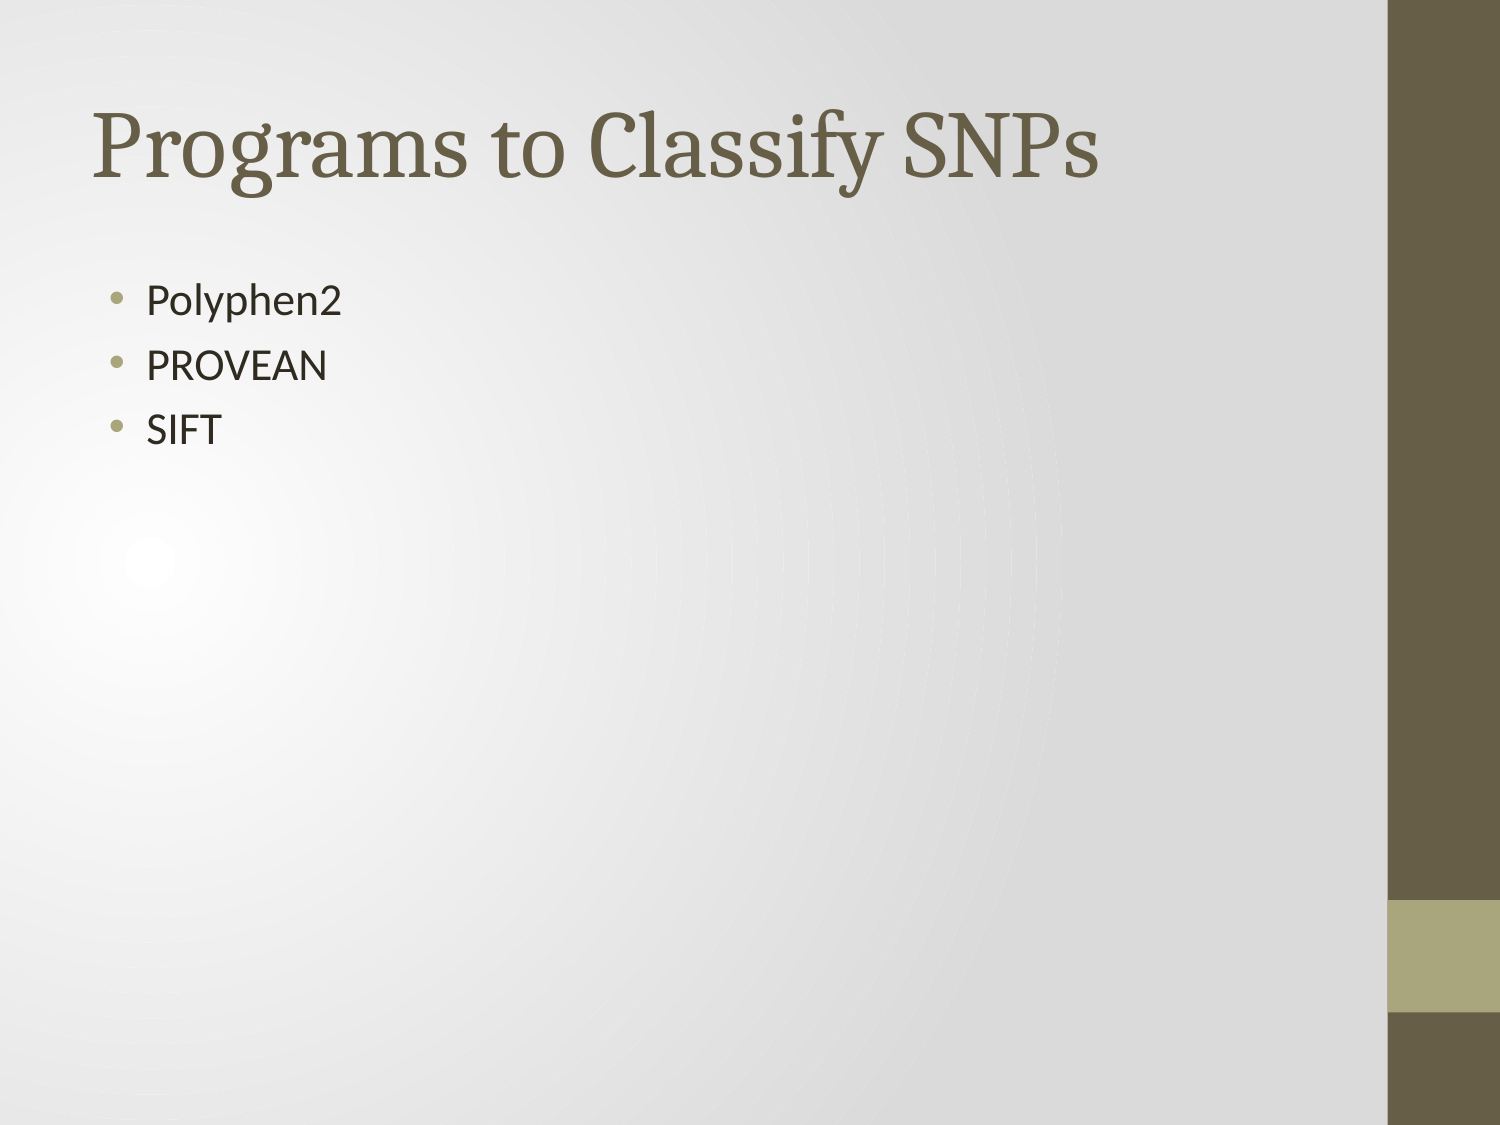

# Programs to Classify SNPs
Polyphen2
PROVEAN
SIFT